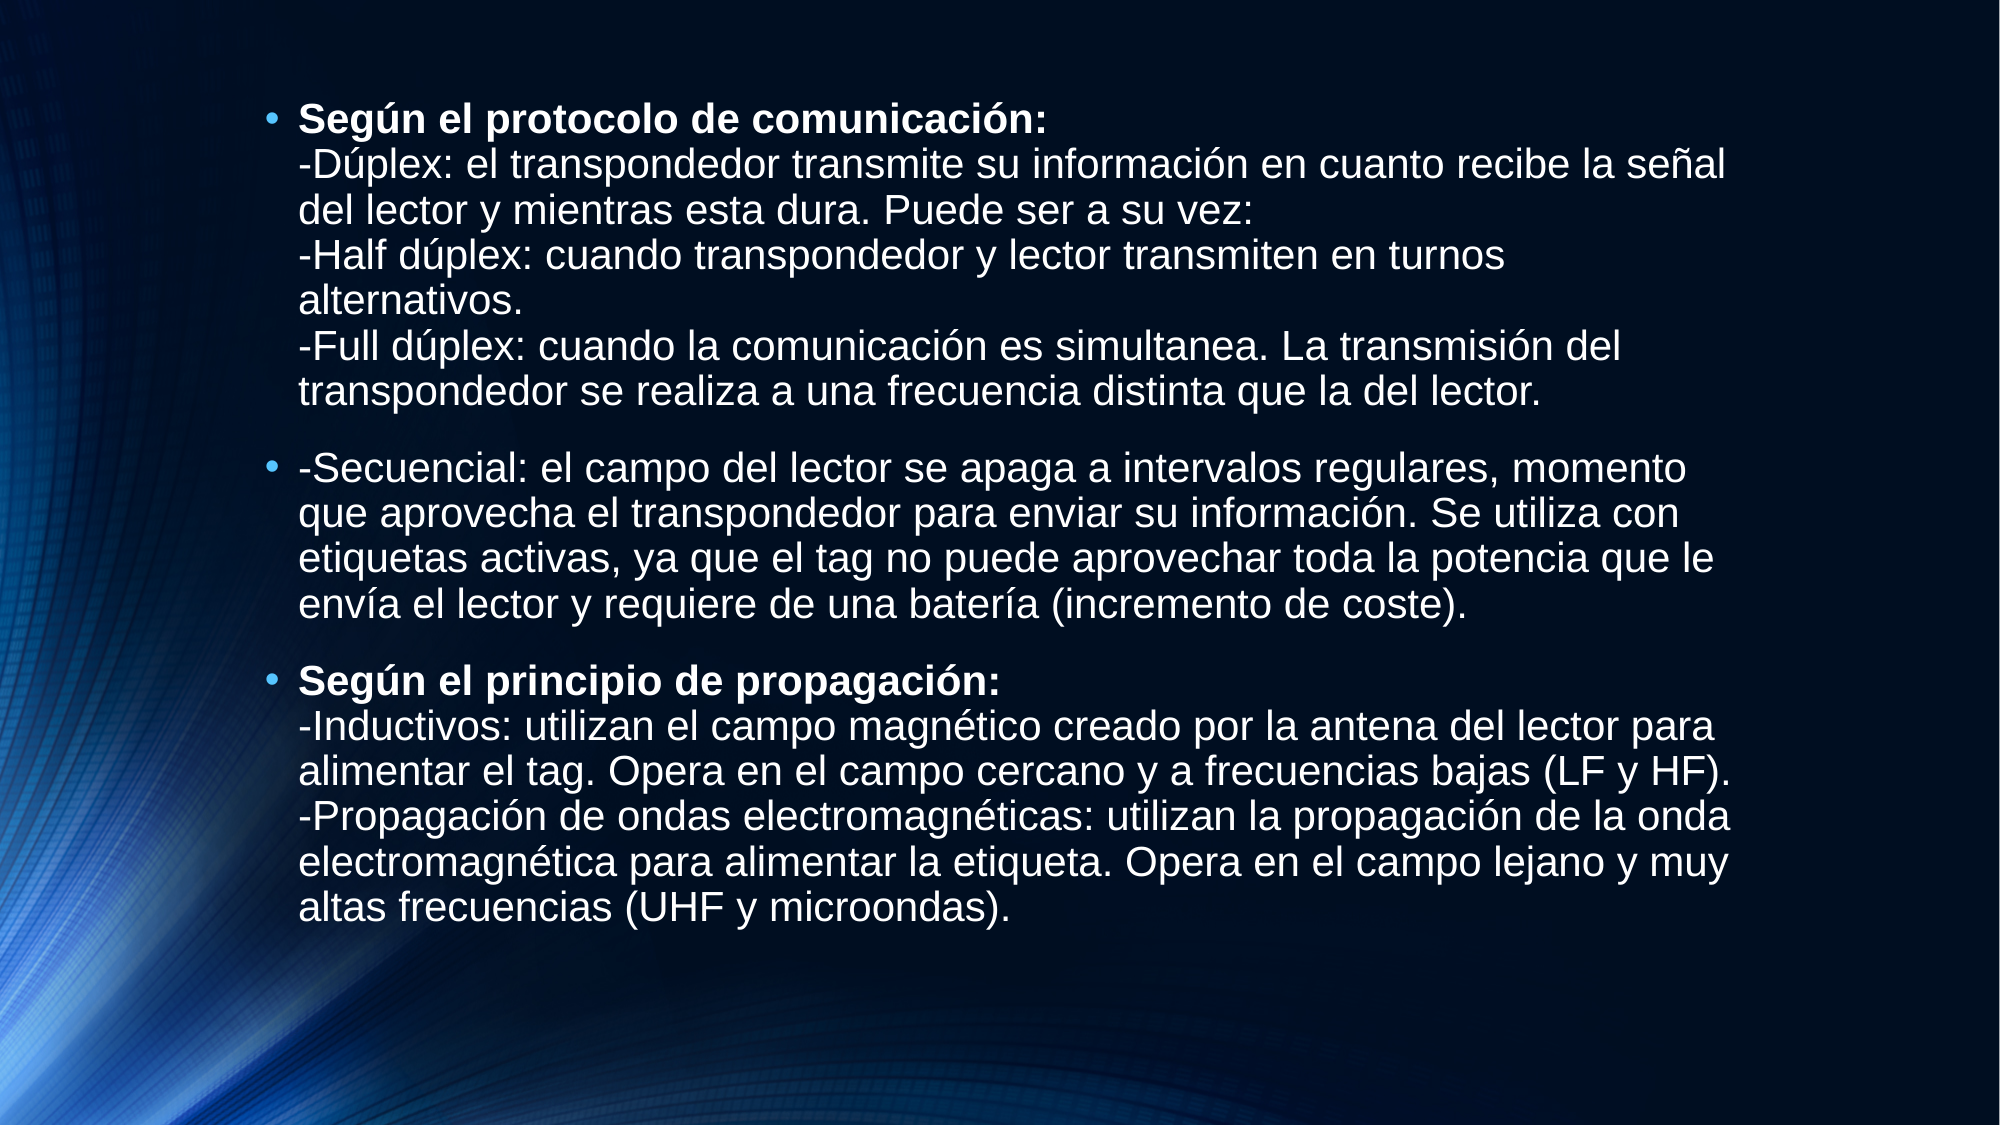

Según el protocolo de comunicación:
-Dúplex: el transpondedor transmite su información en cuanto recibe la señal del lector y mientras esta dura. Puede ser a su vez:
-Half dúplex: cuando transpondedor y lector transmiten en turnos alternativos.
-Full dúplex: cuando la comunicación es simultanea. La transmisión del transpondedor se realiza a una frecuencia distinta que la del lector.
-Secuencial: el campo del lector se apaga a intervalos regulares, momento que aprovecha el transpondedor para enviar su información. Se utiliza con etiquetas activas, ya que el tag no puede aprovechar toda la potencia que le envía el lector y requiere de una batería (incremento de coste).
Según el principio de propagación:
-Inductivos: utilizan el campo magnético creado por la antena del lector para alimentar el tag. Opera en el campo cercano y a frecuencias bajas (LF y HF).
-Propagación de ondas electromagnéticas: utilizan la propagación de la onda electromagnética para alimentar la etiqueta. Opera en el campo lejano y muy altas frecuencias (UHF y microondas).